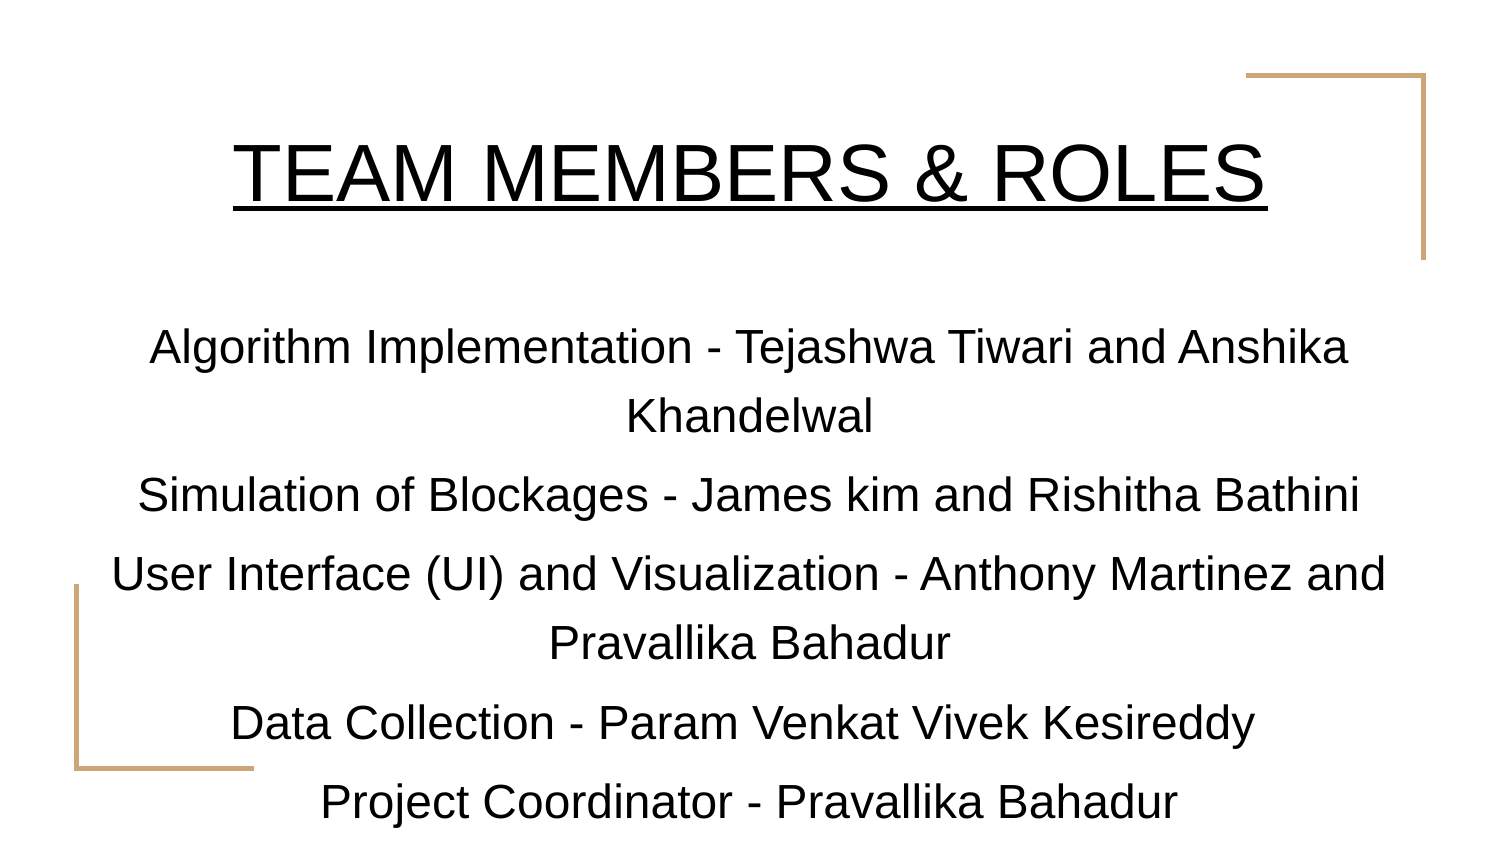

# TEAM MEMBERS & ROLES
Algorithm Implementation - Tejashwa Tiwari and Anshika Khandelwal
Simulation of Blockages - James kim and Rishitha Bathini
User Interface (UI) and Visualization - Anthony Martinez and Pravallika Bahadur
Data Collection - Param Venkat Vivek Kesireddy
Project Coordinator - Pravallika Bahadur